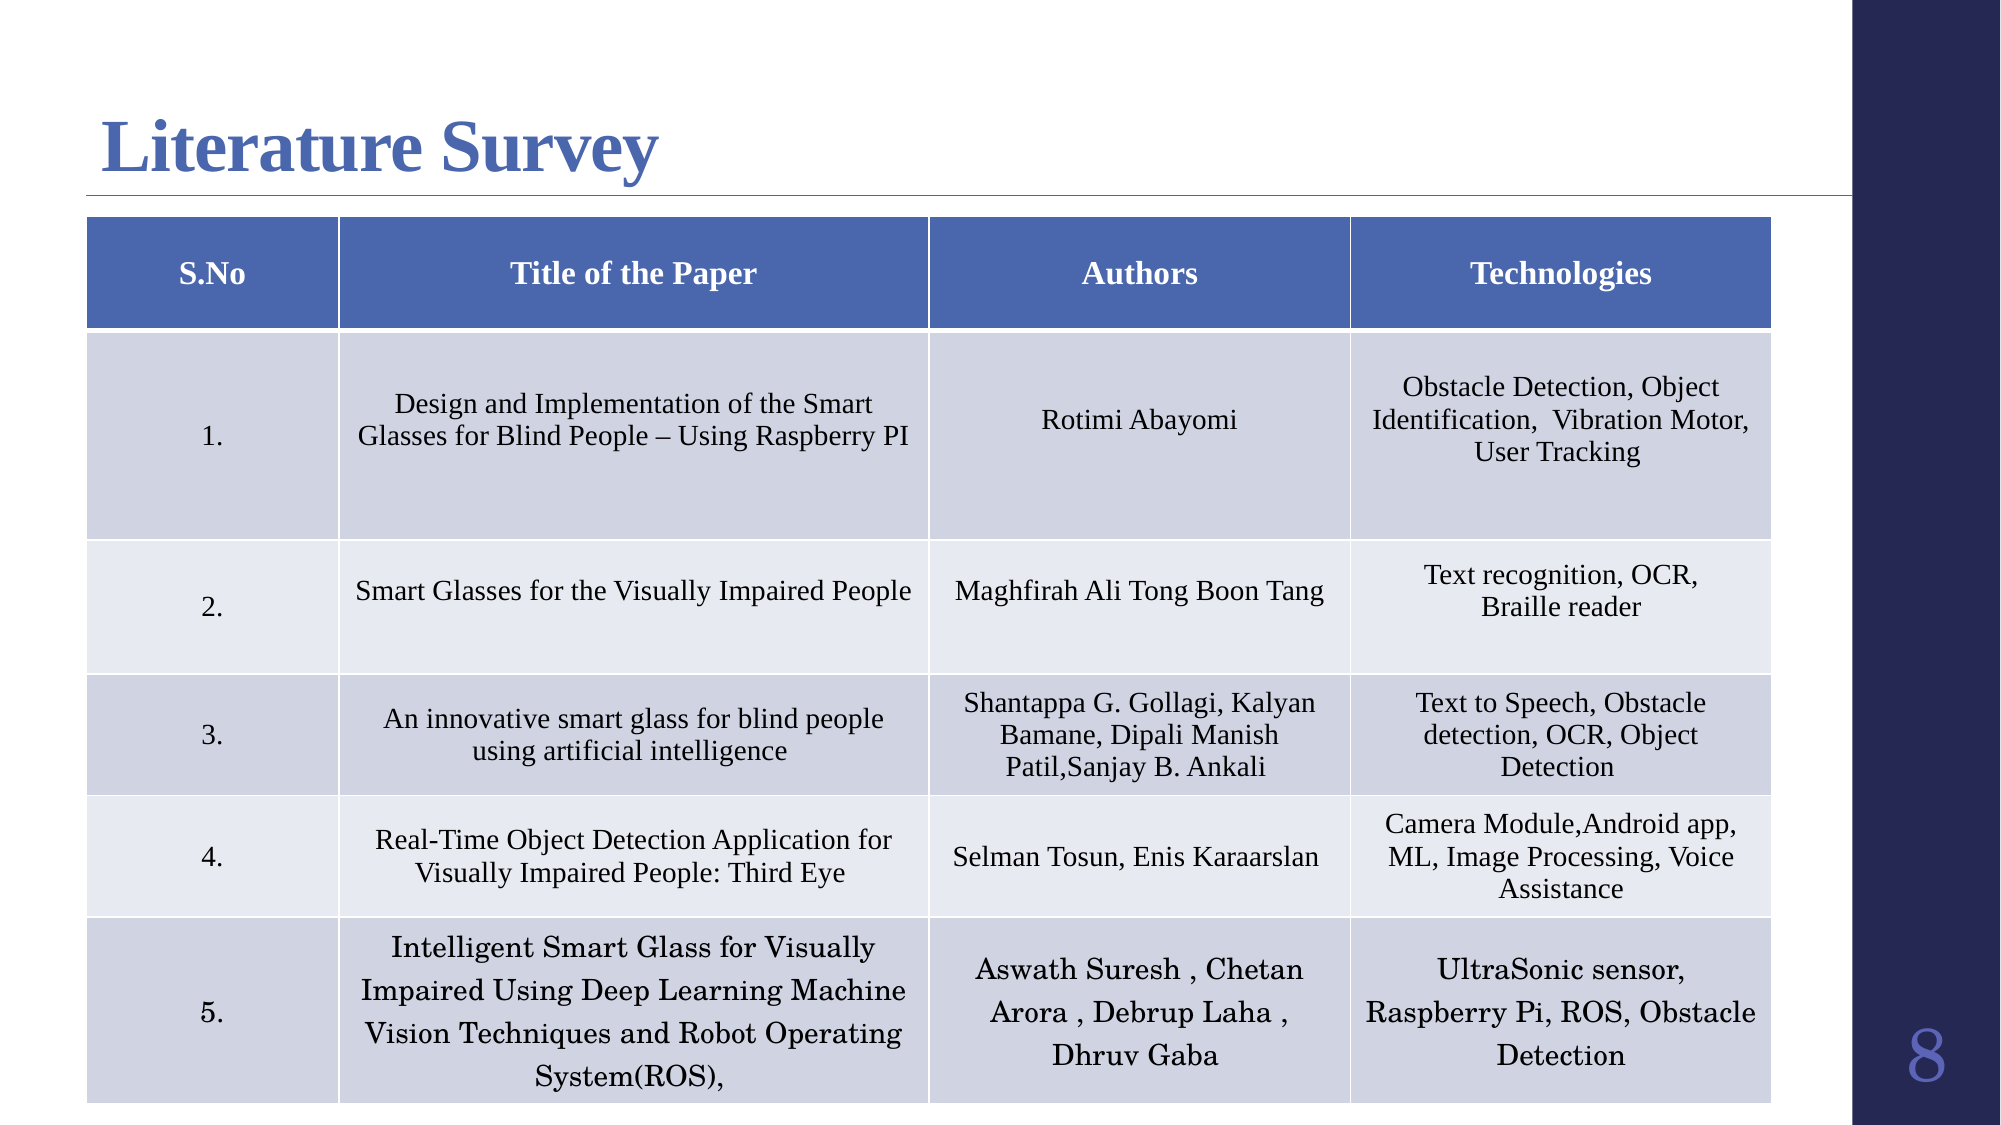

# Literature Survey
| S.No | Title of the Paper | Authors | Technologies |
| --- | --- | --- | --- |
| 1. | Design and Implementation of the Smart Glasses for Blind People – Using Raspberry PI | Rotimi Abayomi | Obstacle Detection, Object Identification,  Vibration Motor, User Tracking |
| 2. | Smart Glasses for the Visually Impaired People | Maghfirah Ali Tong Boon Tang | Text recognition, OCR, Braille reader |
| 3. | An innovative smart glass for blind people using artificial intelligence | Shantappa G. Gollagi, Kalyan Bamane, Dipali Manish Patil,Sanjay B. Ankali | Text to Speech, Obstacle detection, OCR, Object Detection |
| 4. | Real-Time Object Detection Application for Visually Impaired People: Third Eye | Selman Tosun, Enis Karaarslan | Camera Module,Android app, ML, Image Processing, Voice Assistance |
| 5. | Intelligent Smart Glass for Visually Impaired Using Deep Learning Machine Vision Techniques and Robot Operating System(ROS), | Aswath Suresh , Chetan Arora , Debrup Laha , Dhruv Gaba | UltraSonic sensor, Raspberry Pi, ROS, Obstacle Detection |
|  |  |  |  |
| --- | --- | --- | --- |
|  |  |  |  |
|  |  |  |  |
|  |  |  |  |
8